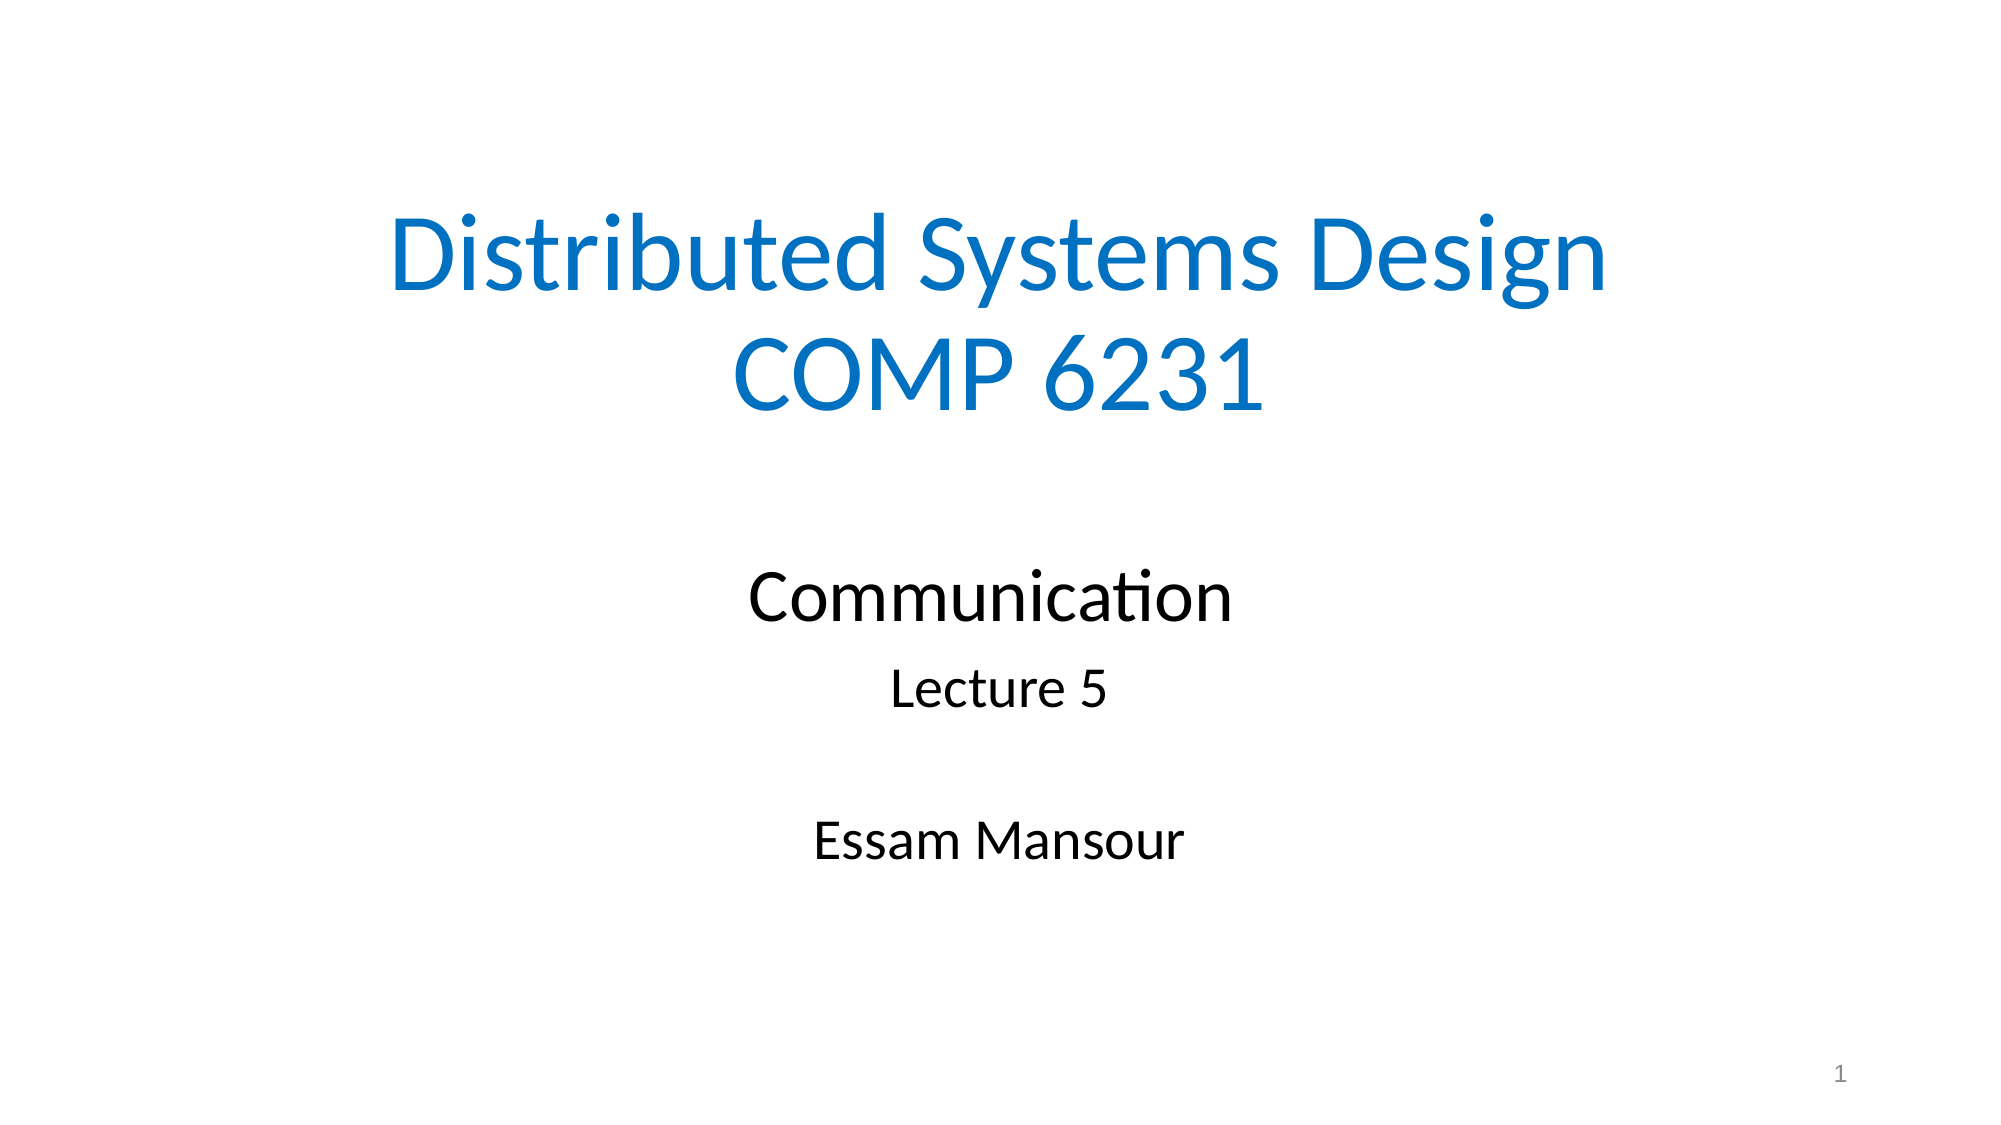

# Distributed Systems Design COMP 6231
Communication
Lecture 5

Essam Mansour
1